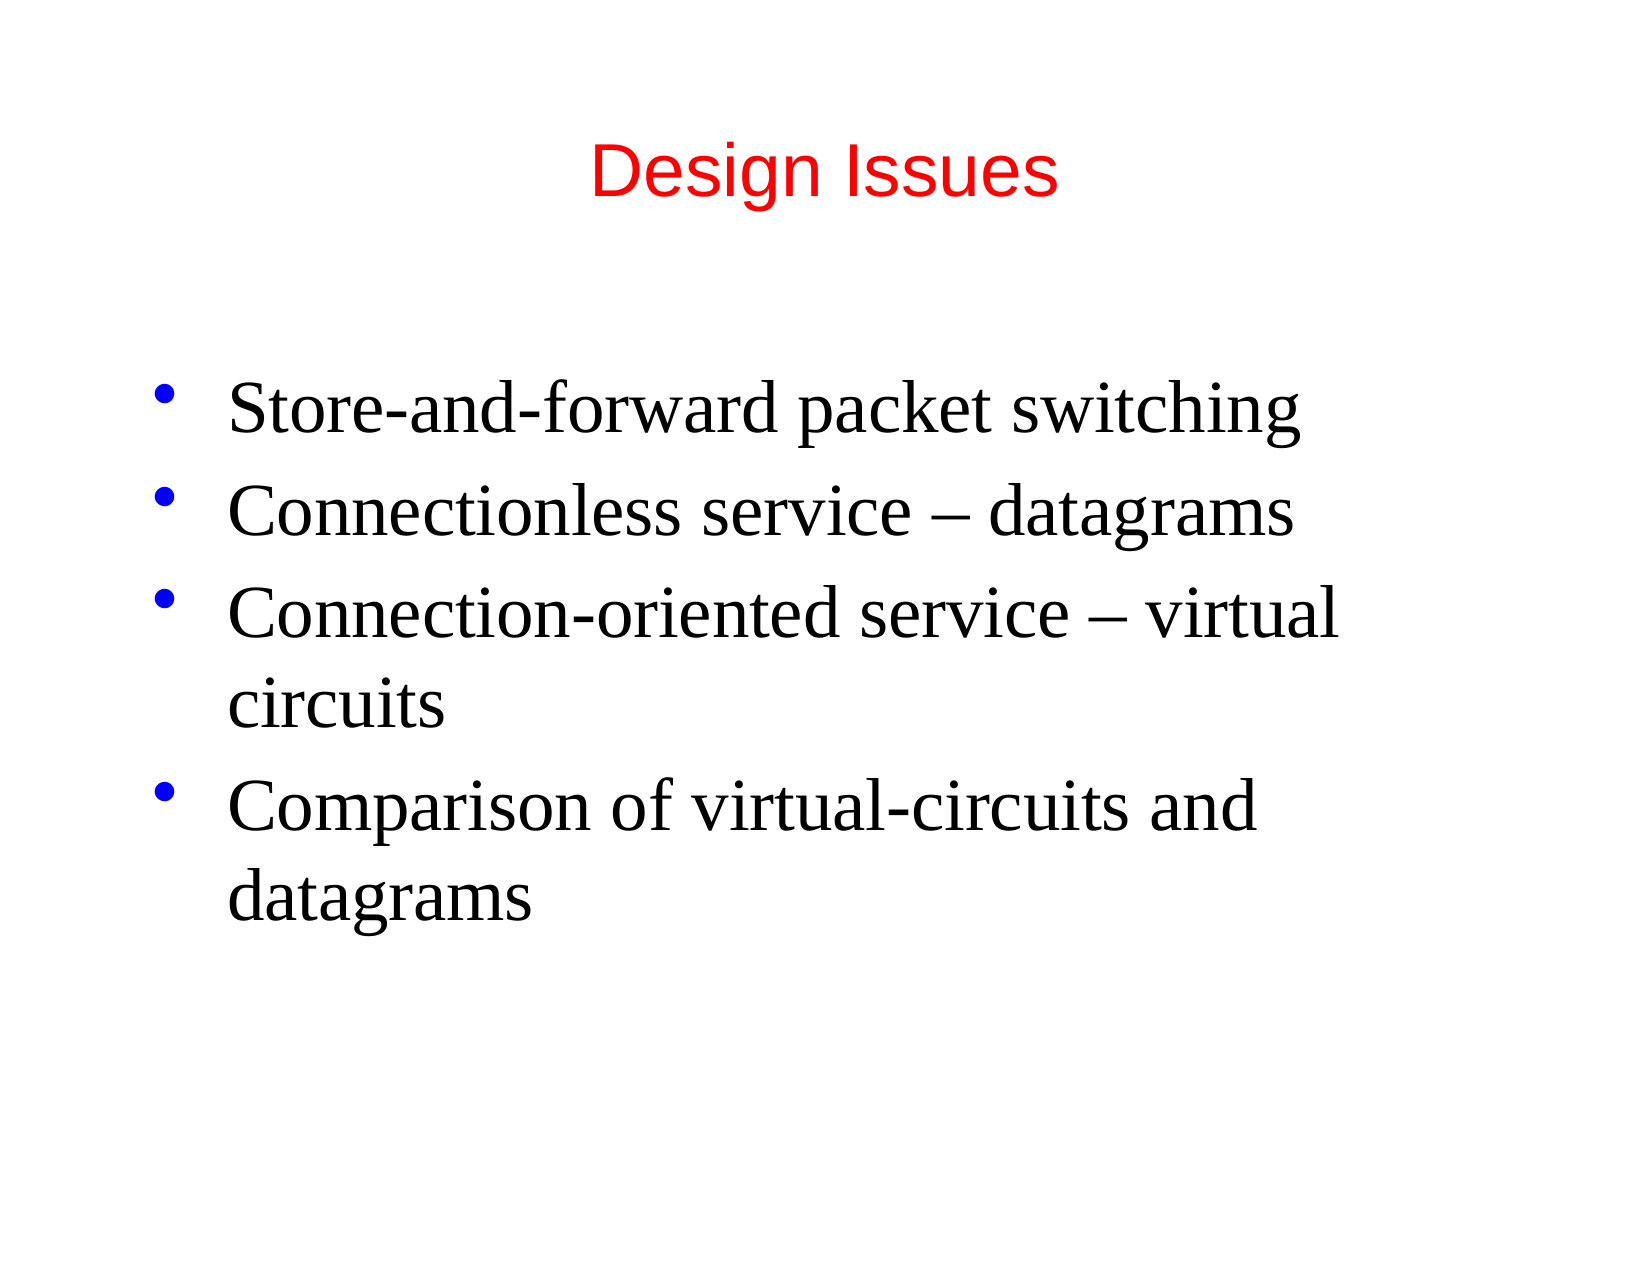

# Design Issues
Store-and-forward packet switching
Connectionless service – datagrams
Connection-oriented service – virtual circuits
Comparison of virtual-circuits and datagrams